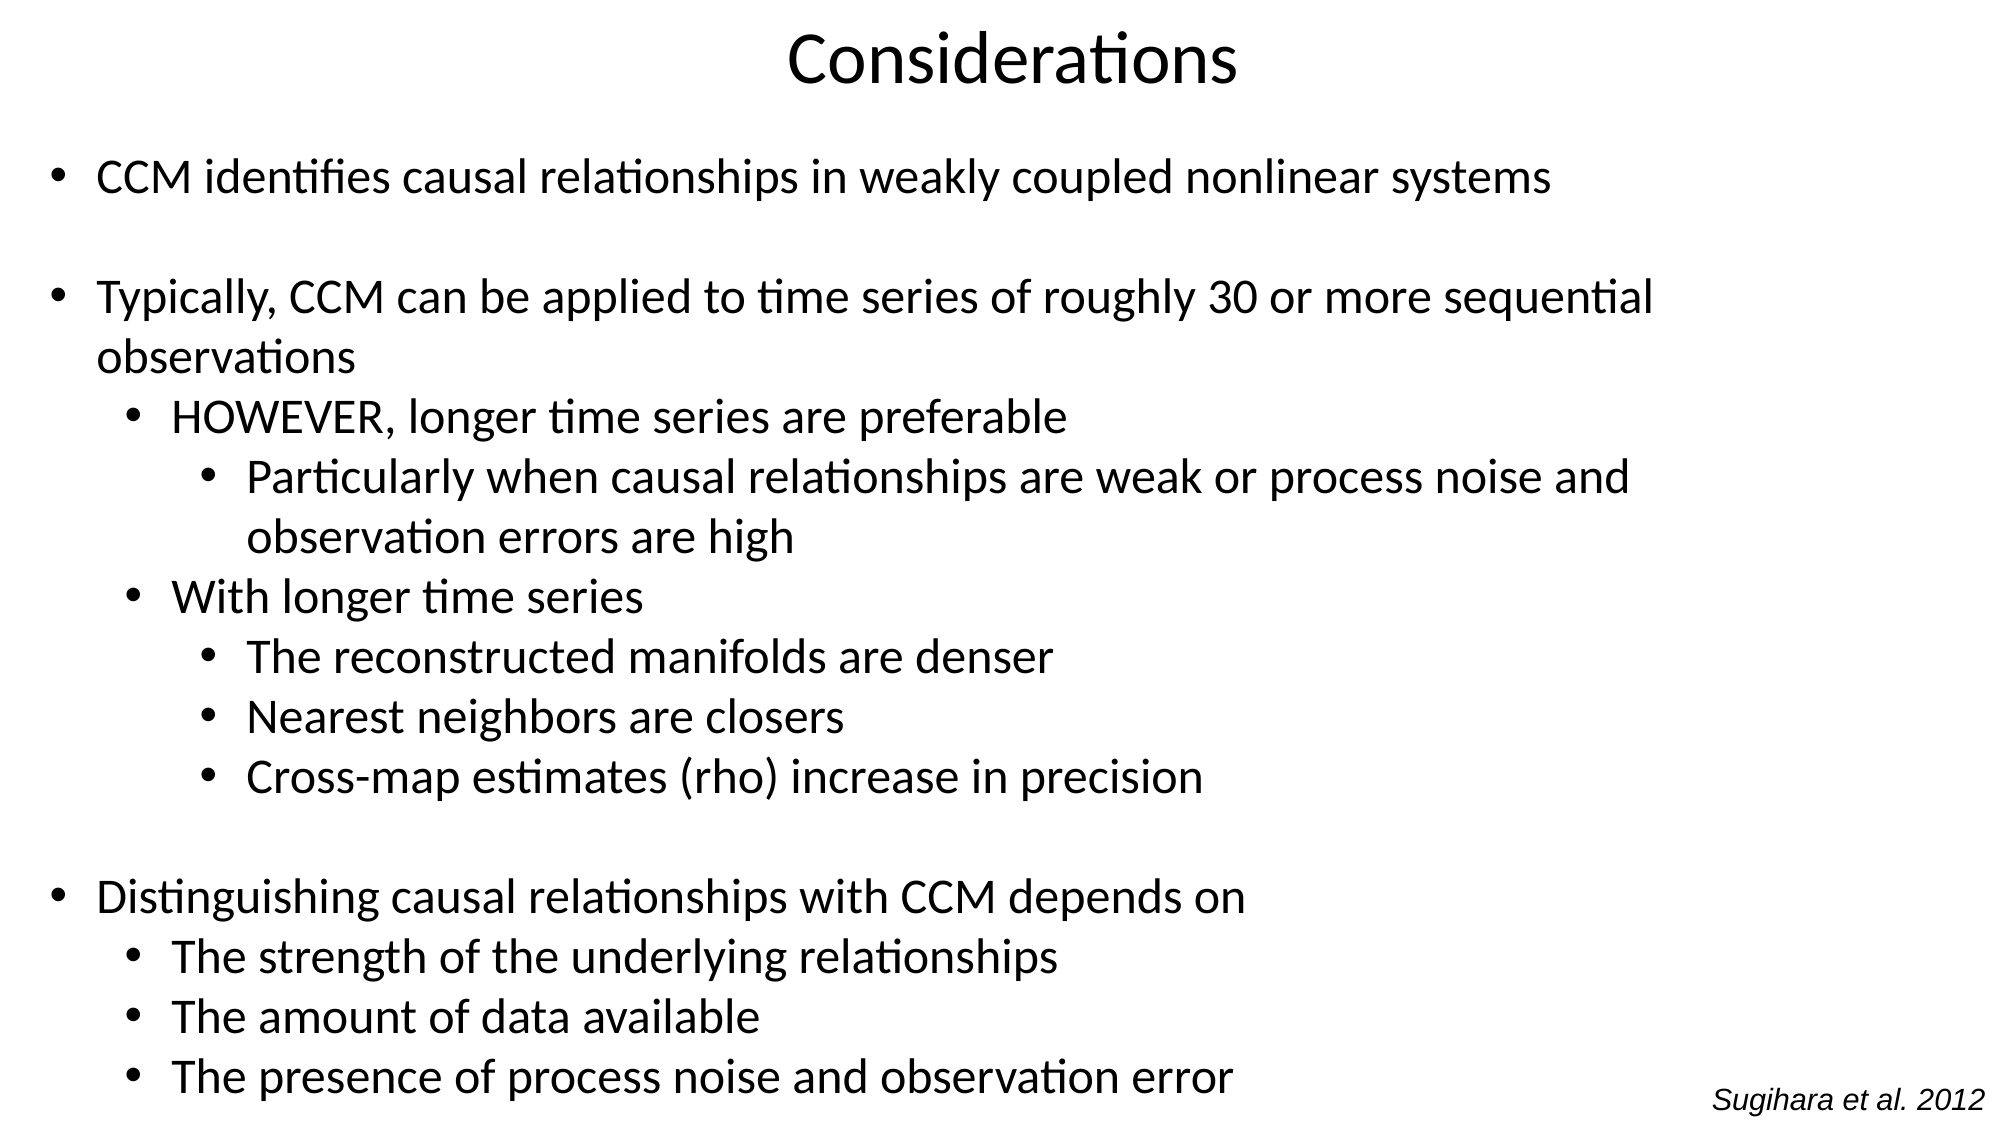

Considerations
CCM identifies causal relationships in weakly coupled nonlinear systems

Typically, CCM can be applied to time series of roughly 30 or more sequential observations
HOWEVER, longer time series are preferable
Particularly when causal relationships are weak or process noise and observation errors are high
With longer time series
The reconstructed manifolds are denser
Nearest neighbors are closers
Cross-map estimates (rho) increase in precision

Distinguishing causal relationships with CCM depends on
The strength of the underlying relationships
The amount of data available
The presence of process noise and observation error
Sugihara et al. 2012